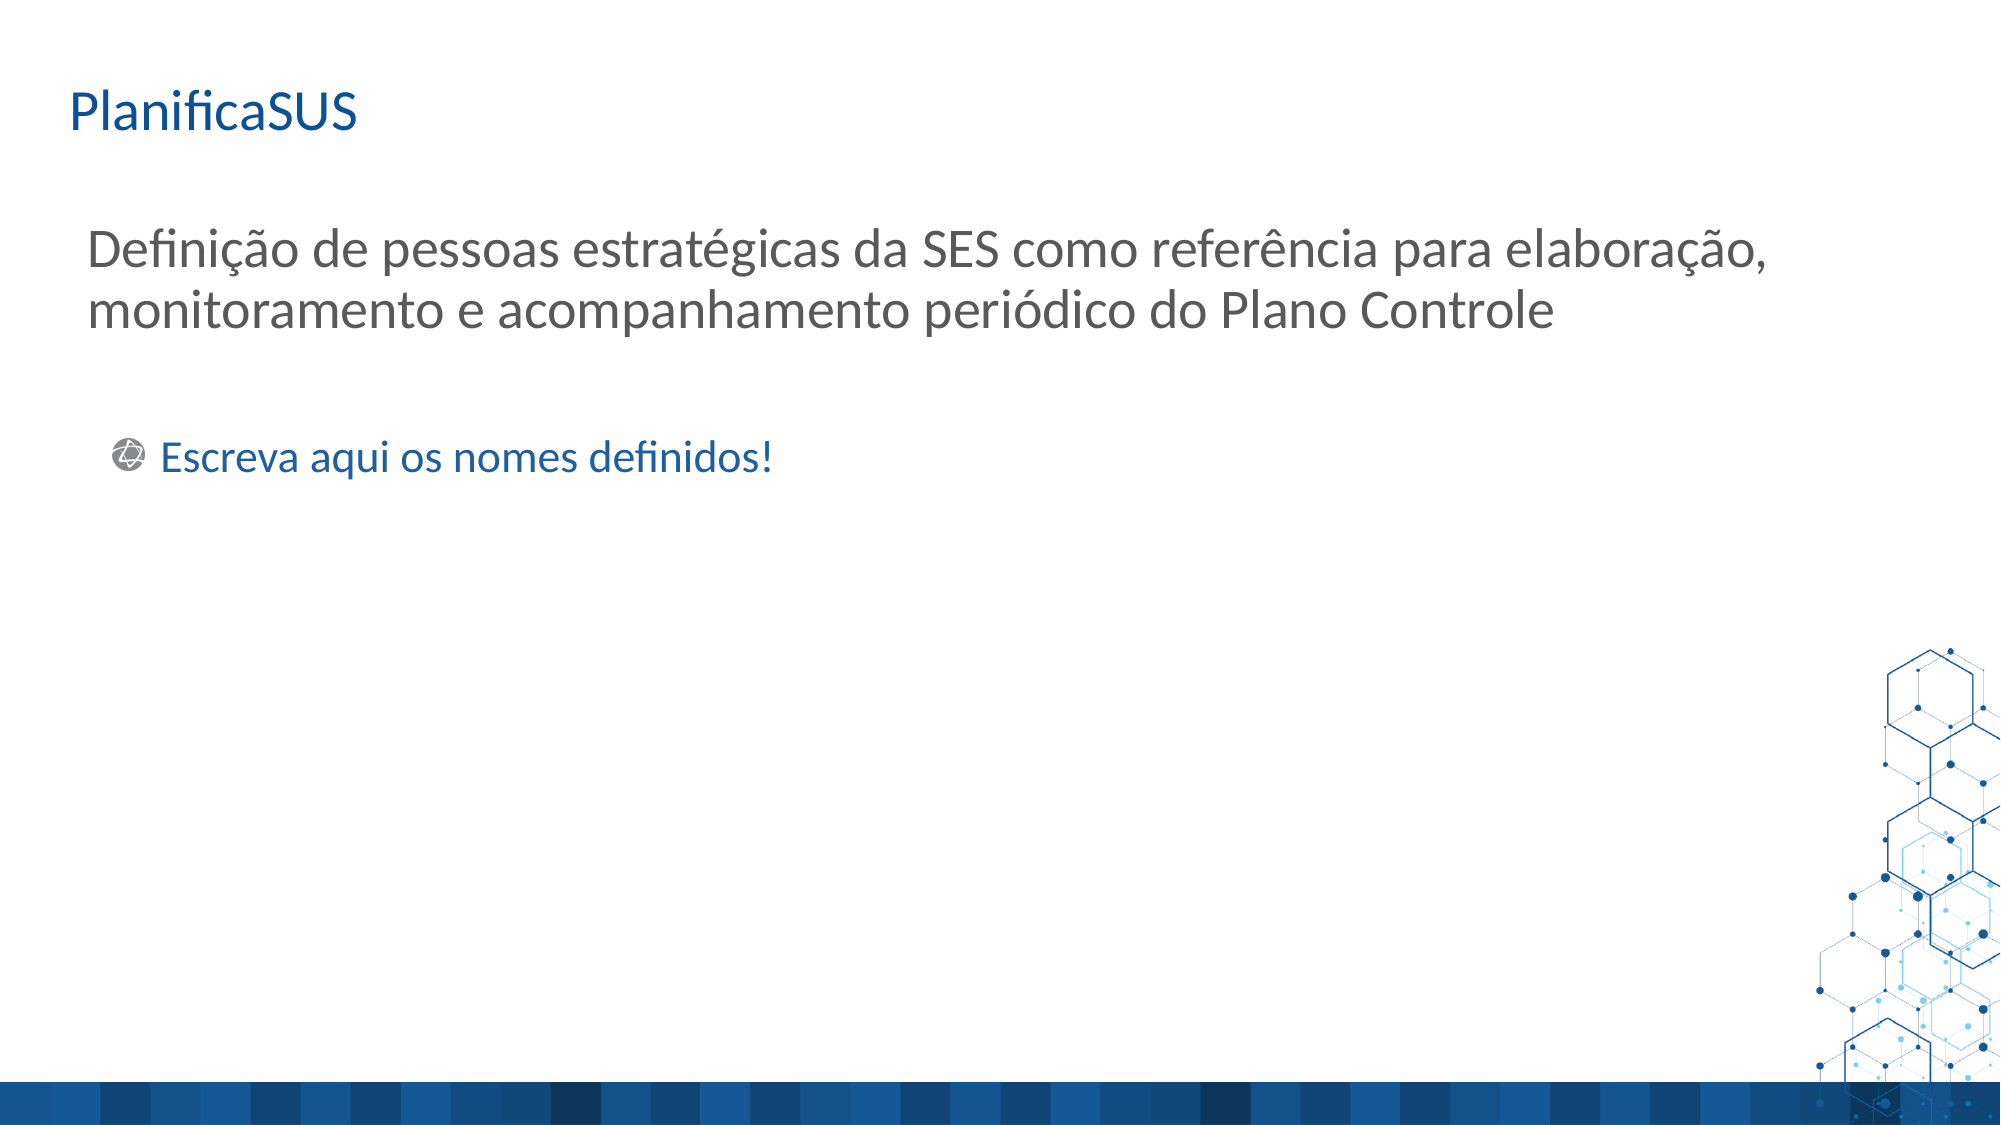

# Definição de pessoas estratégicas da SES como referência para elaboração, monitoramento e acompanhamento periódico do Plano Controle
 Escreva aqui os nomes definidos!